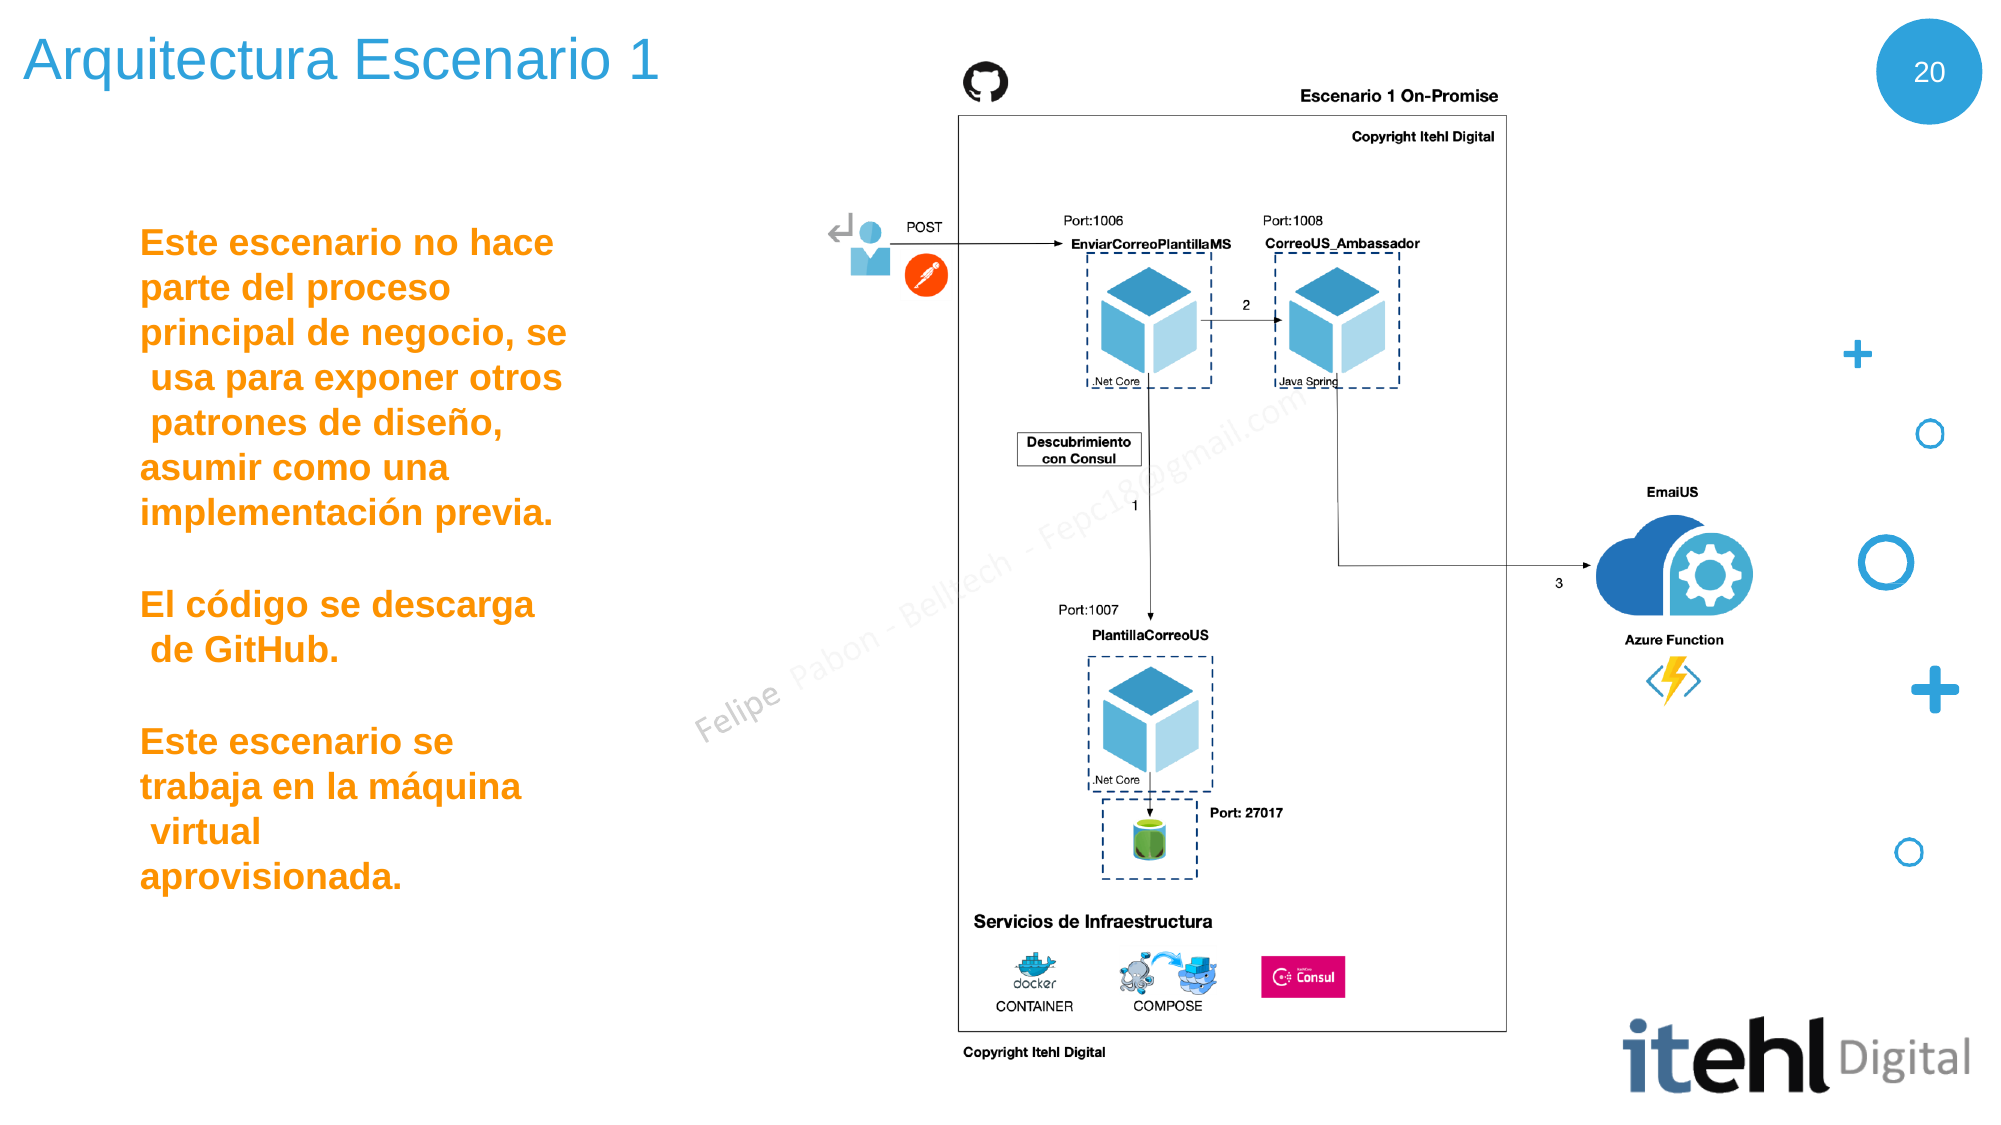

# Arquitectura Escenario 1
20

Este escenario no hace  parte del proceso  principal de negocio, se  usa para exponer otros  patrones de diseño,  asumir como una  implementación previa.

El código se descarga  de GitHub.

Este escenario se  trabaja en la máquina  virtual aprovisionada.